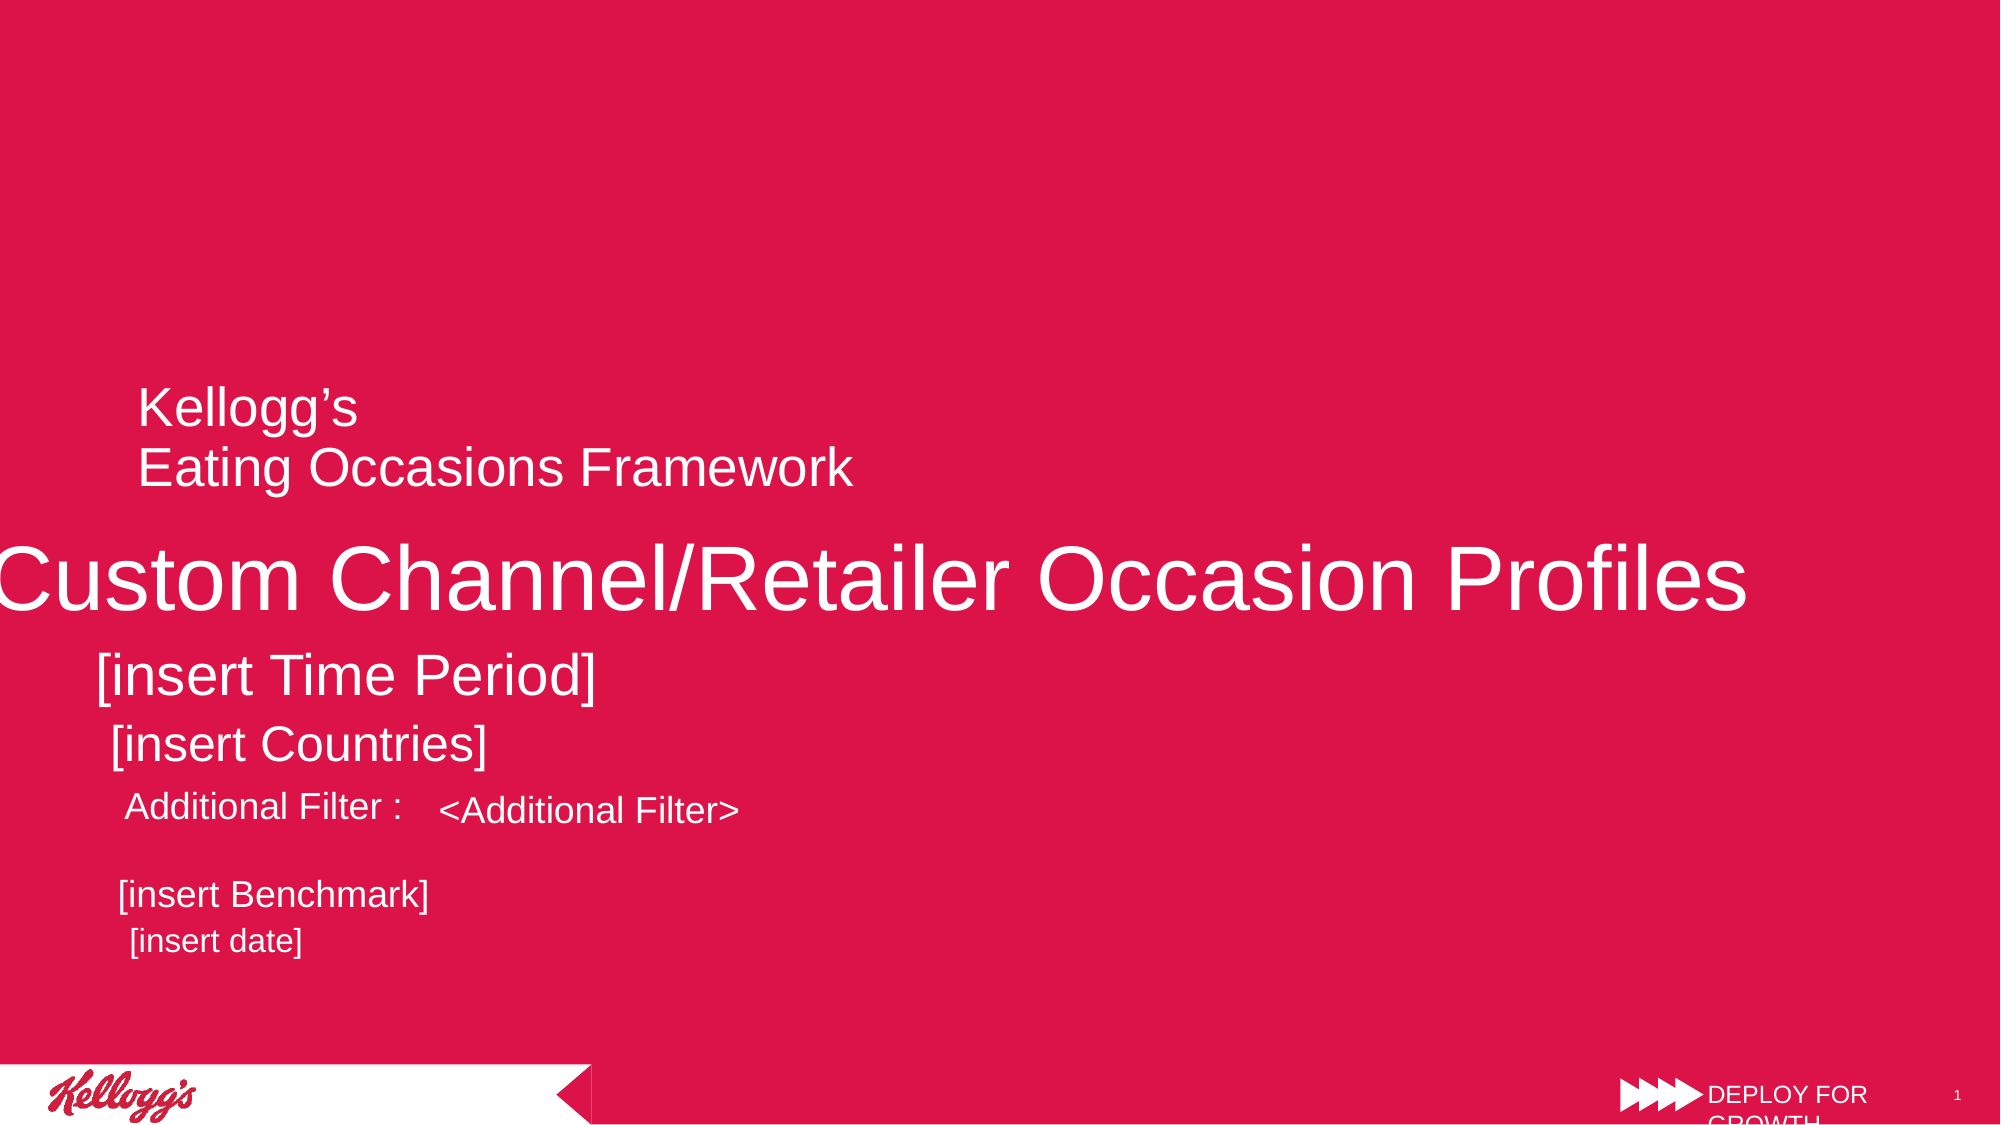

# Kellogg’s Eating Occasions Framework
Custom Channel/Retailer Occasion Profiles
[insert Time Period]
[insert Countries]
Additional Filter :
<Additional Filter>
[insert Benchmark]
[insert date]
1